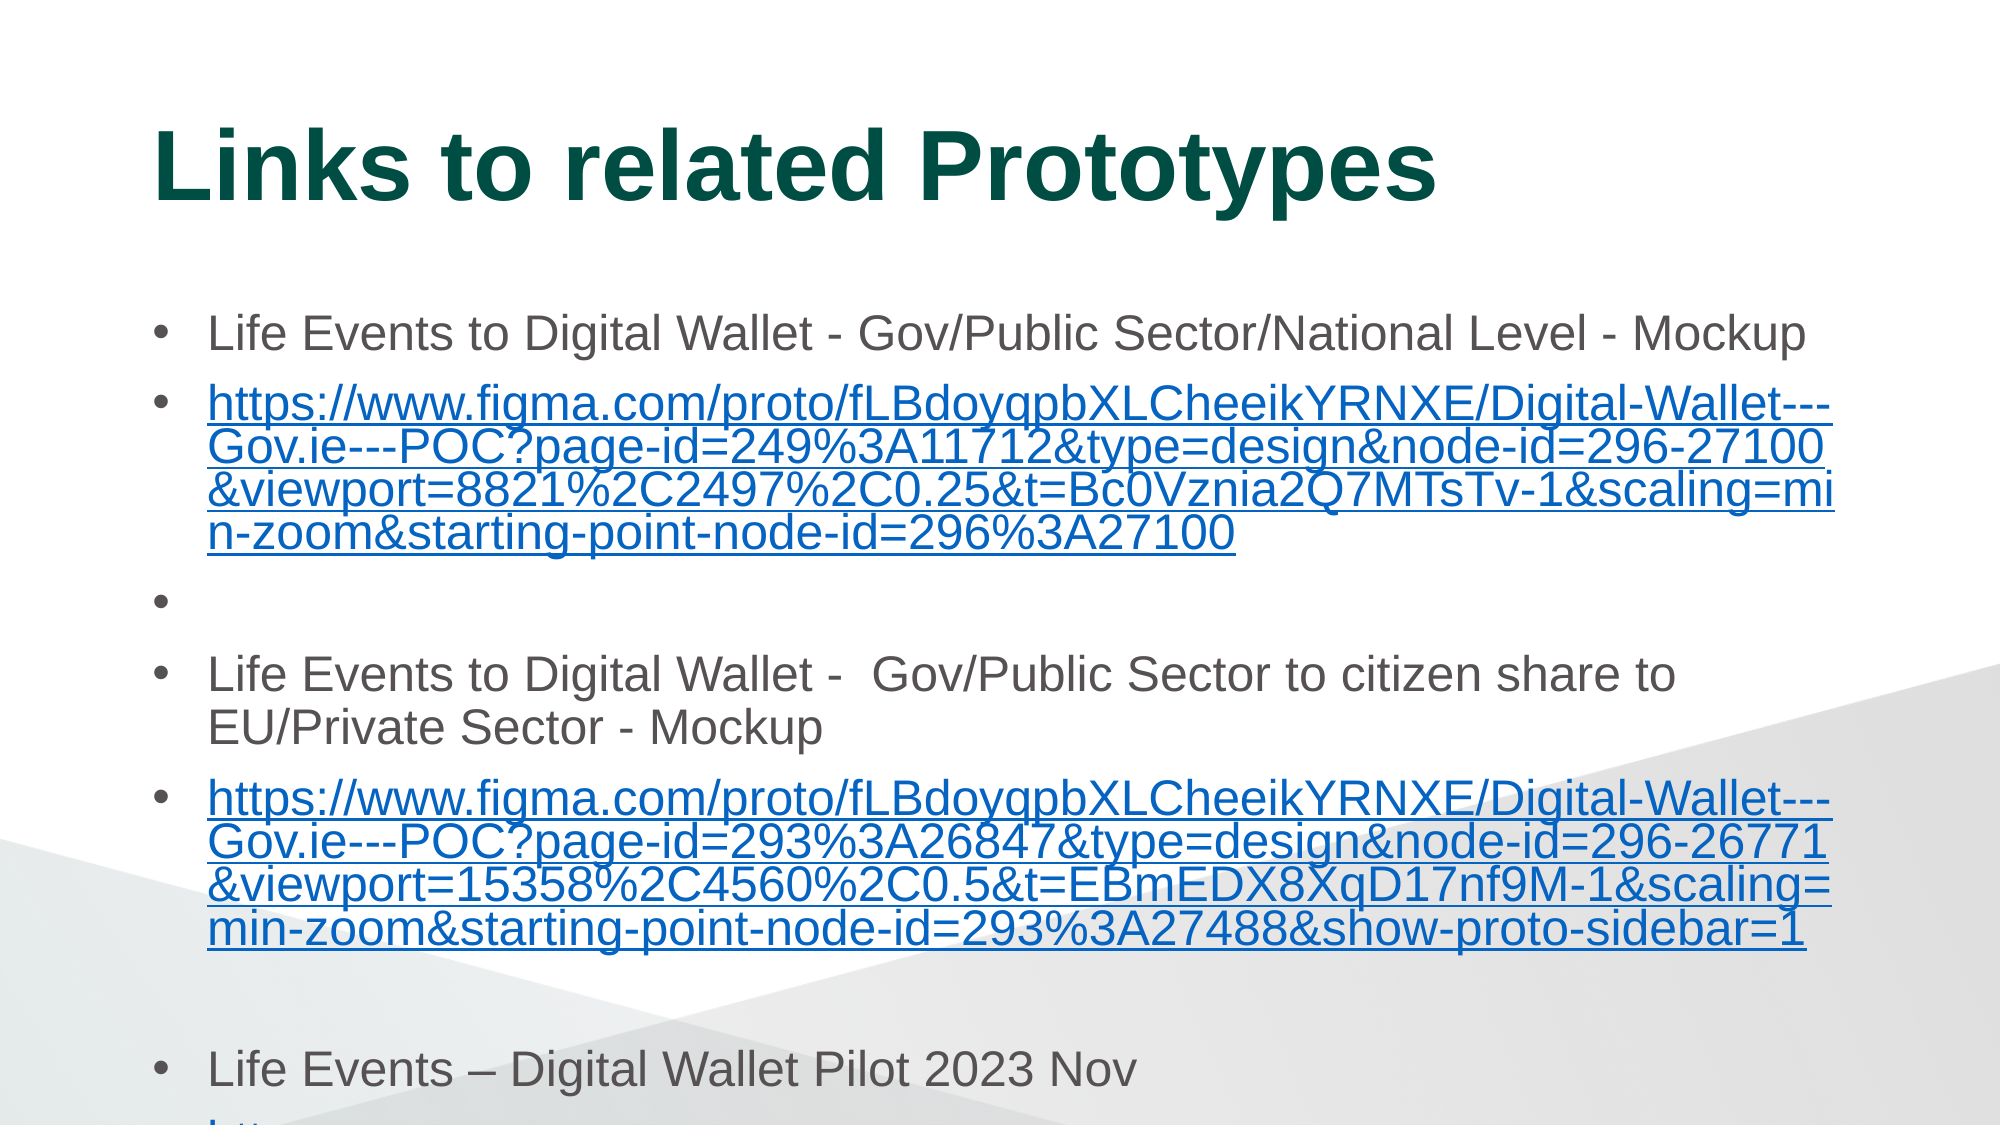

# Links to related Prototypes
Life Events to Digital Wallet - Gov/Public Sector/National Level - Mockup
https://www.figma.com/proto/fLBdoyqpbXLCheeikYRNXE/Digital-Wallet---Gov.ie---POC?page-id=249%3A11712&type=design&node-id=296-27100&viewport=8821%2C2497%2C0.25&t=Bc0Vznia2Q7MTsTv-1&scaling=min-zoom&starting-point-node-id=296%3A27100

Life Events to Digital Wallet -  Gov/Public Sector to citizen share to EU/Private Sector - Mockup
https://www.figma.com/proto/fLBdoyqpbXLCheeikYRNXE/Digital-Wallet---Gov.ie---POC?page-id=293%3A26847&type=design&node-id=296-26771&viewport=15358%2C4560%2C0.5&t=EBmEDX8XqD17nf9M-1&scaling=min-zoom&starting-point-node-id=293%3A27488&show-proto-sidebar=1

Life Events – Digital Wallet Pilot 2023 Nov
https://www.figma.com/proto/fLBdoyqpbXLCheeikYRNXE/Digital-Wallet---Gov.ie---POC?type=design&node-id=1712-77989&t=KfJMqE2Hsb8mh4Aw-0&scaling=scale-down&page-id=1063%3A29910&starting-point-node-id=1674%3A73668